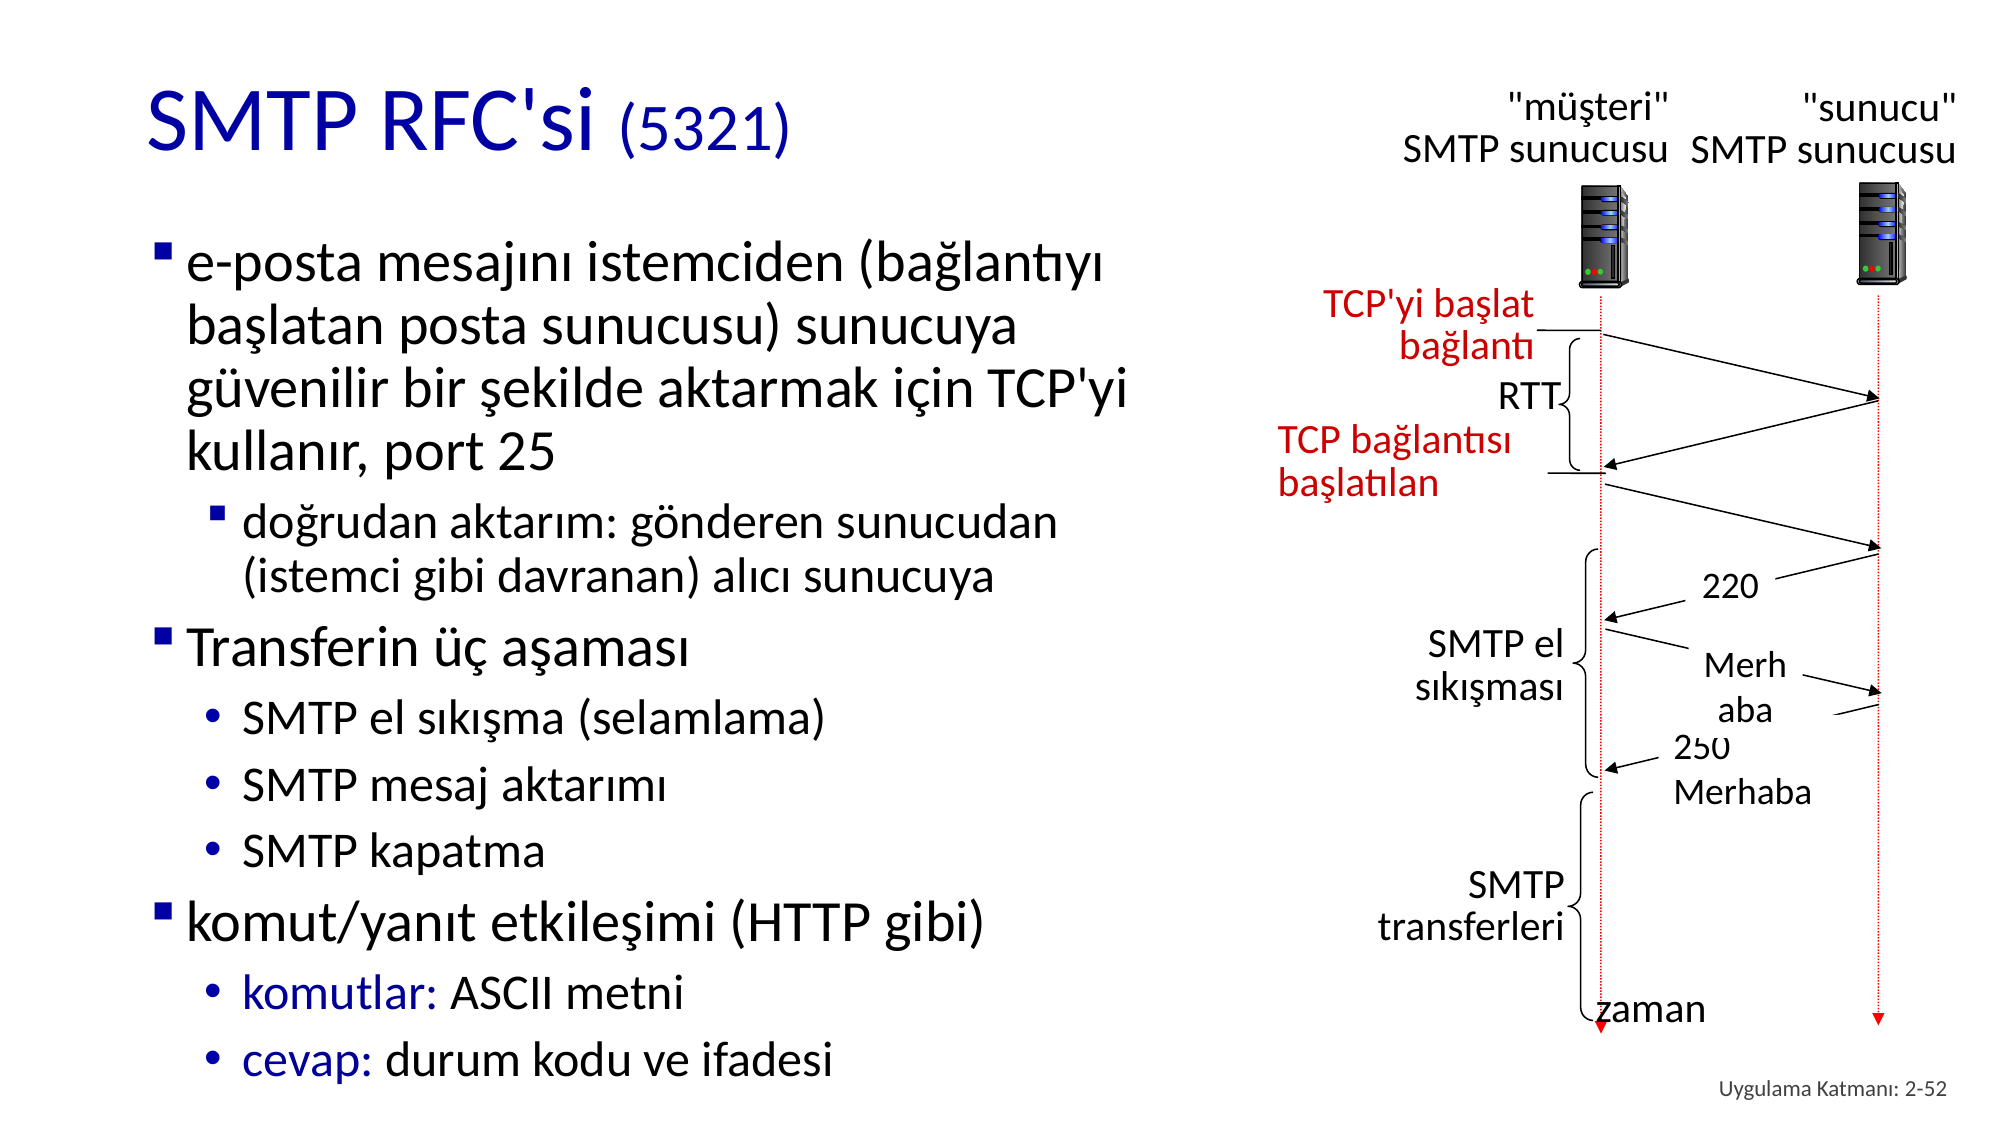

# SMTP RFC'si (5321)
"müşteri"
SMTP sunucusu
"sunucu"
SMTP sunucusu

e-posta mesajını istemciden (bağlantıyı başlatan posta sunucusu) sunucuya güvenilir bir şekilde aktarmak için TCP'yi kullanır, port 25
doğrudan aktarım: gönderen sunucudan (istemci gibi davranan) alıcı sunucuya
Transferin üç aşaması
SMTP el sıkışma (selamlama)
SMTP mesaj aktarımı
SMTP kapatma
komut/yanıt etkileşimi (HTTP gibi)
komutlar: ASCII metni
cevap: durum kodu ve ifadesi
TCP'yi başlat
bağlantı

RTT

TCP bağlantısı
başlatılan

220

SMTP el sıkışması

Merhaba

250 Merhaba

SMTP transferleri
zaman
Uygulama Katmanı: 2-52